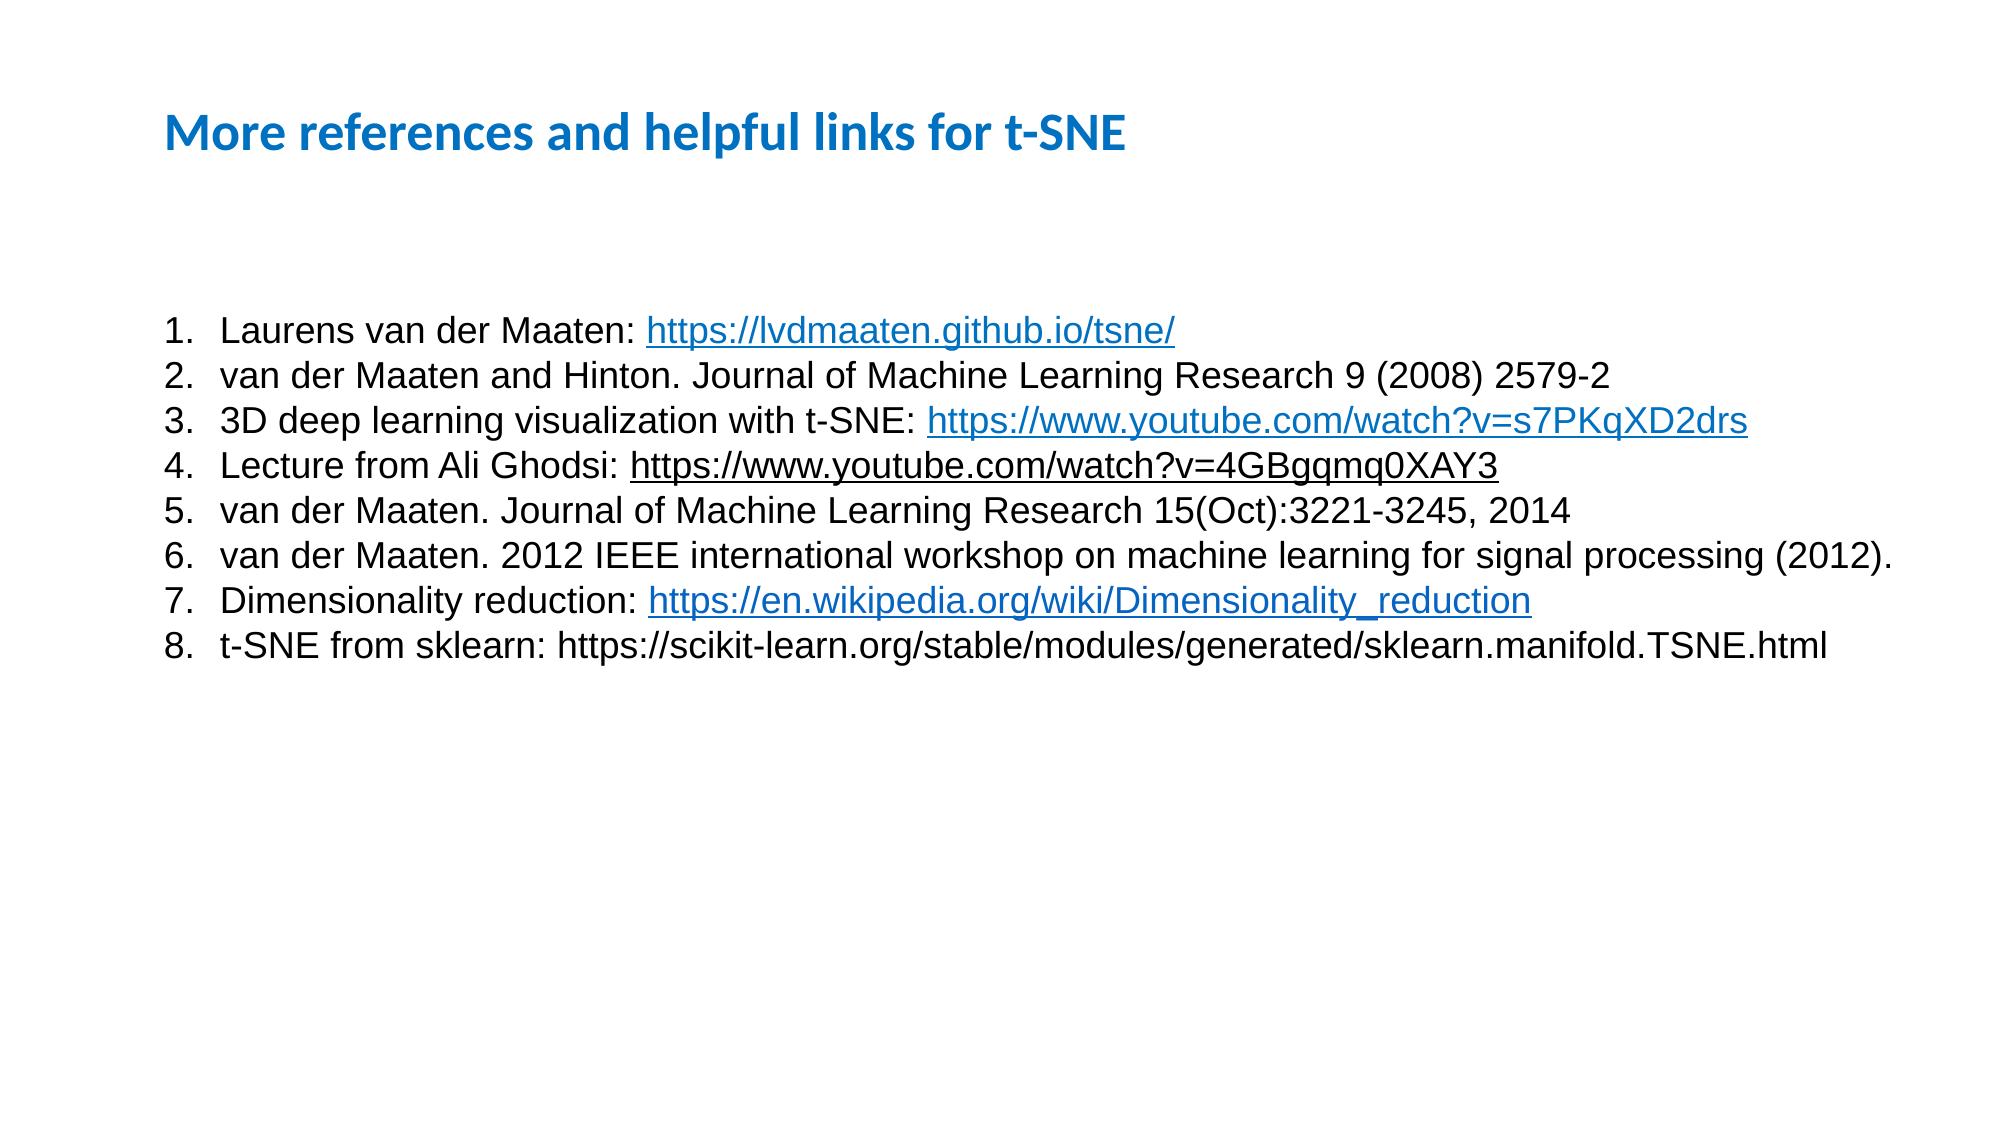

More references and helpful links for t-SNE
Laurens van der Maaten: https://lvdmaaten.github.io/tsne/
van der Maaten and Hinton. Journal of Machine Learning Research 9 (2008) 2579-2
3D deep learning visualization with t-SNE: https://www.youtube.com/watch?v=s7PKqXD2drs
Lecture from Ali Ghodsi: https://www.youtube.com/watch?v=4GBgqmq0XAY3
van der Maaten. Journal of Machine Learning Research 15(Oct):3221-3245, 2014
van der Maaten. 2012 IEEE international workshop on machine learning for signal processing (2012).
Dimensionality reduction: https://en.wikipedia.org/wiki/Dimensionality_reduction
t-SNE from sklearn: https://scikit-learn.org/stable/modules/generated/sklearn.manifold.TSNE.html